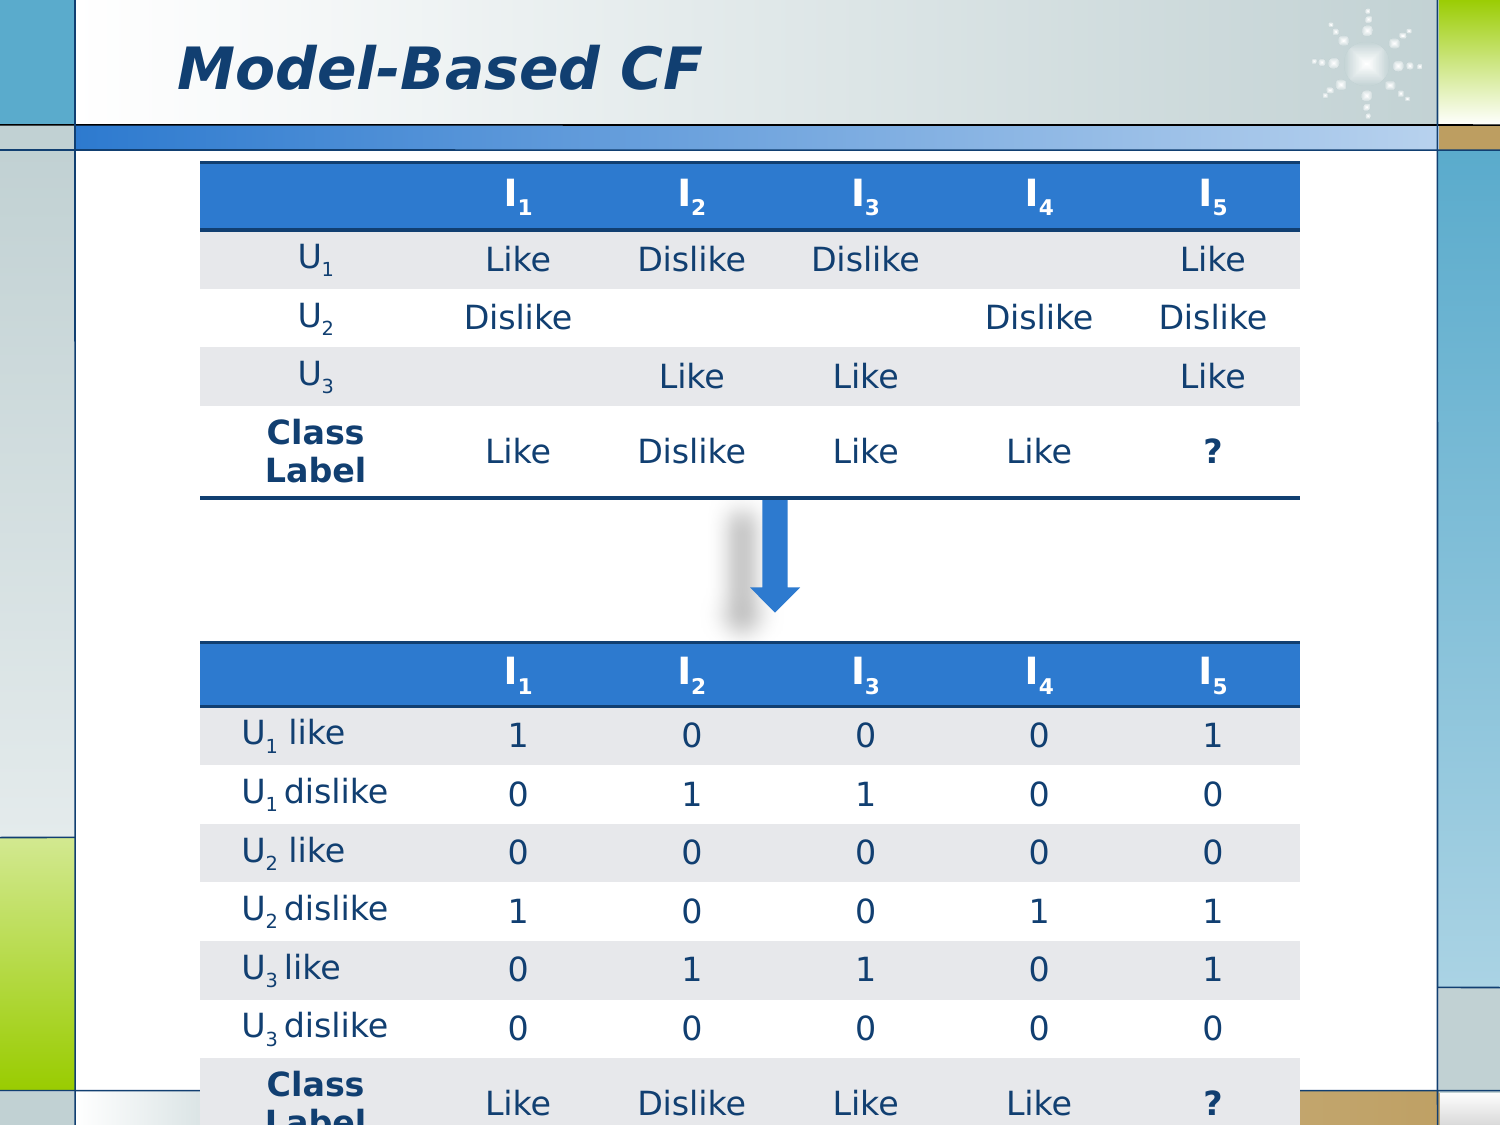

# Model-Based CF
|  | I1 | I2 | I3 | I4 | I5 |
| --- | --- | --- | --- | --- | --- |
| U1 | Like | Dislike | Dislike |  | Like |
| U2 | Dislike |  |  | Dislike | Dislike |
| U3 |  | Like | Like |  | Like |
| Class Label | Like | Dislike | Like | Like | ? |

|  | I1 | I2 | I3 | I4 | I5 |
| --- | --- | --- | --- | --- | --- |
| U1 like | 1 | 0 | 0 | 0 | 1 |
| U1 dislike | 0 | 1 | 1 | 0 | 0 |
| U2 like | 0 | 0 | 0 | 0 | 0 |
| U2 dislike | 1 | 0 | 0 | 1 | 1 |
| U3 like | 0 | 1 | 1 | 0 | 1 |
| U3 dislike | 0 | 0 | 0 | 0 | 0 |
| Class Label | Like | Dislike | Like | Like | ? |
40